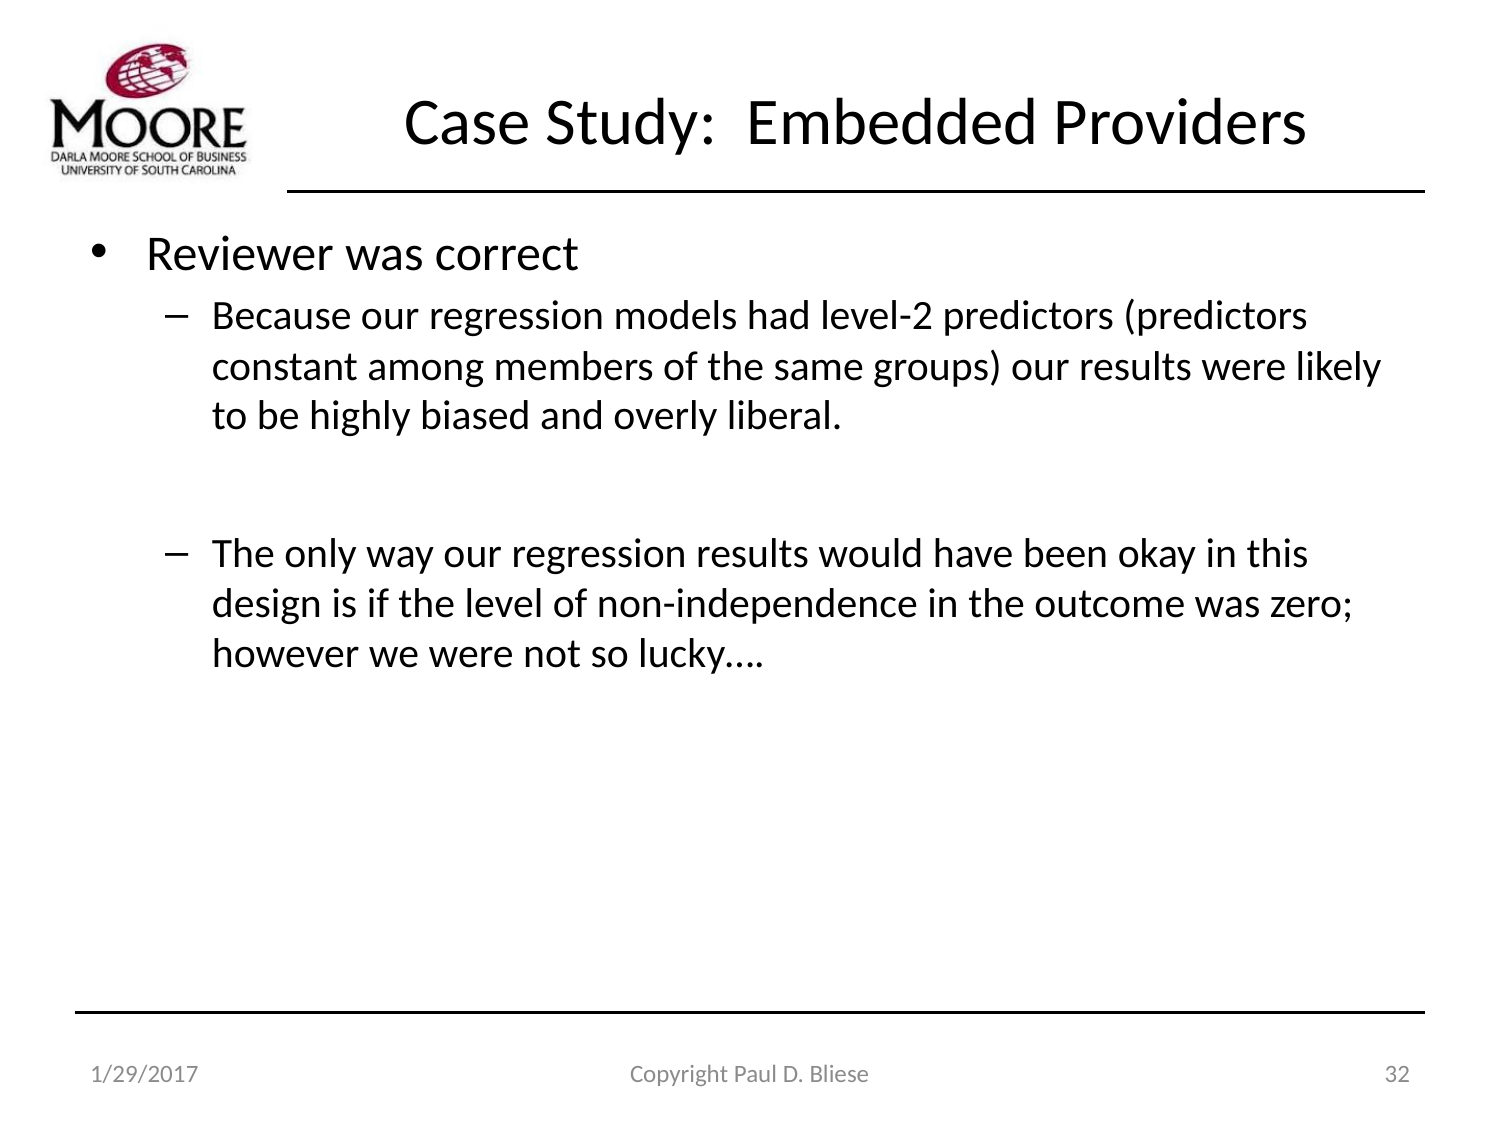

# Case Study:  Embedded Providers
Reviewer was correct
Because our regression models had level-2 predictors (predictors constant among members of the same groups) our results were likely to be highly biased and overly liberal.

The only way our regression results would have been okay in this design is if the level of non-independence in the outcome was zero; however we were not so lucky….
1/29/2017
Copyright Paul D. Bliese
32